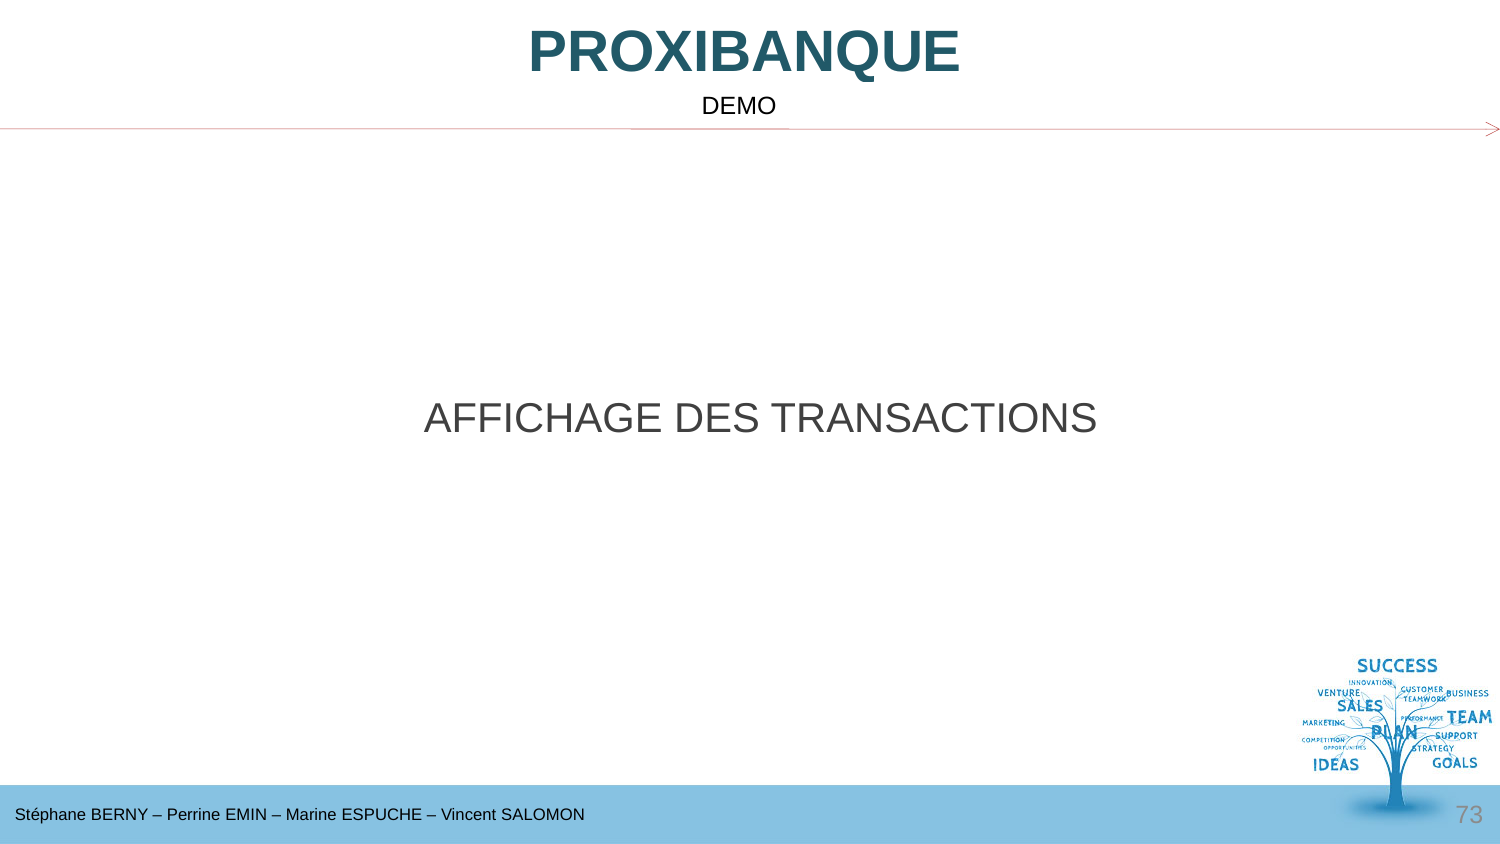

# PROXIBANQUE
DEMO
AFFICHAGE DES TRANSACTIONS
73
Stéphane BERNY – Perrine EMIN – Marine ESPUCHE – Vincent SALOMON